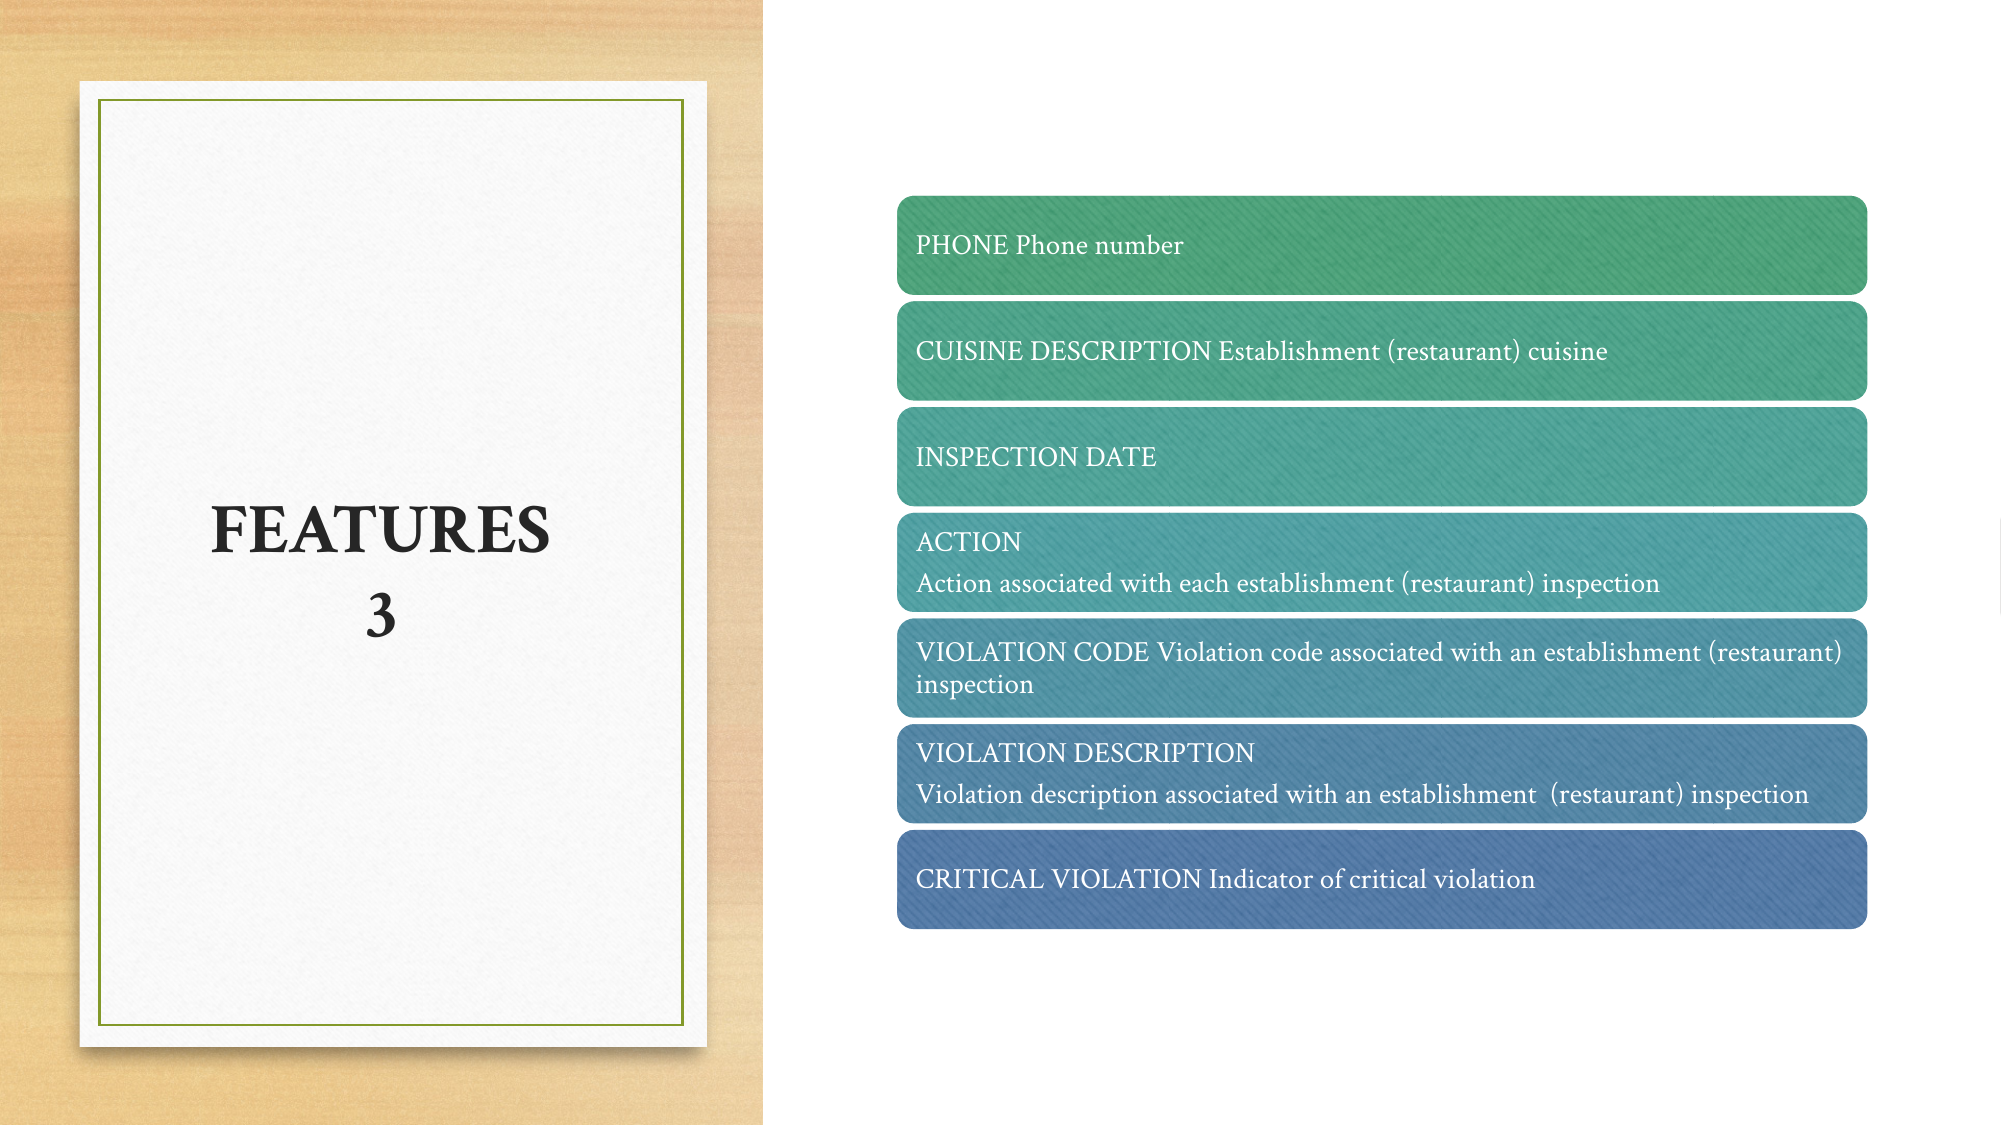

PHONE Phone number
CUISINE DESCRIPTION Establishment (restaurant) cuisine
INSPECTION DATE
ACTION
Action associated with each establishment (restaurant) inspection
VIOLATION CODE Violation code associated with an establishment (restaurant) inspection
VIOLATION DESCRIPTION
Violation description associated with an establishment  (restaurant) inspection
CRITICAL VIOLATION Indicator of critical violation
# FEATURES 3